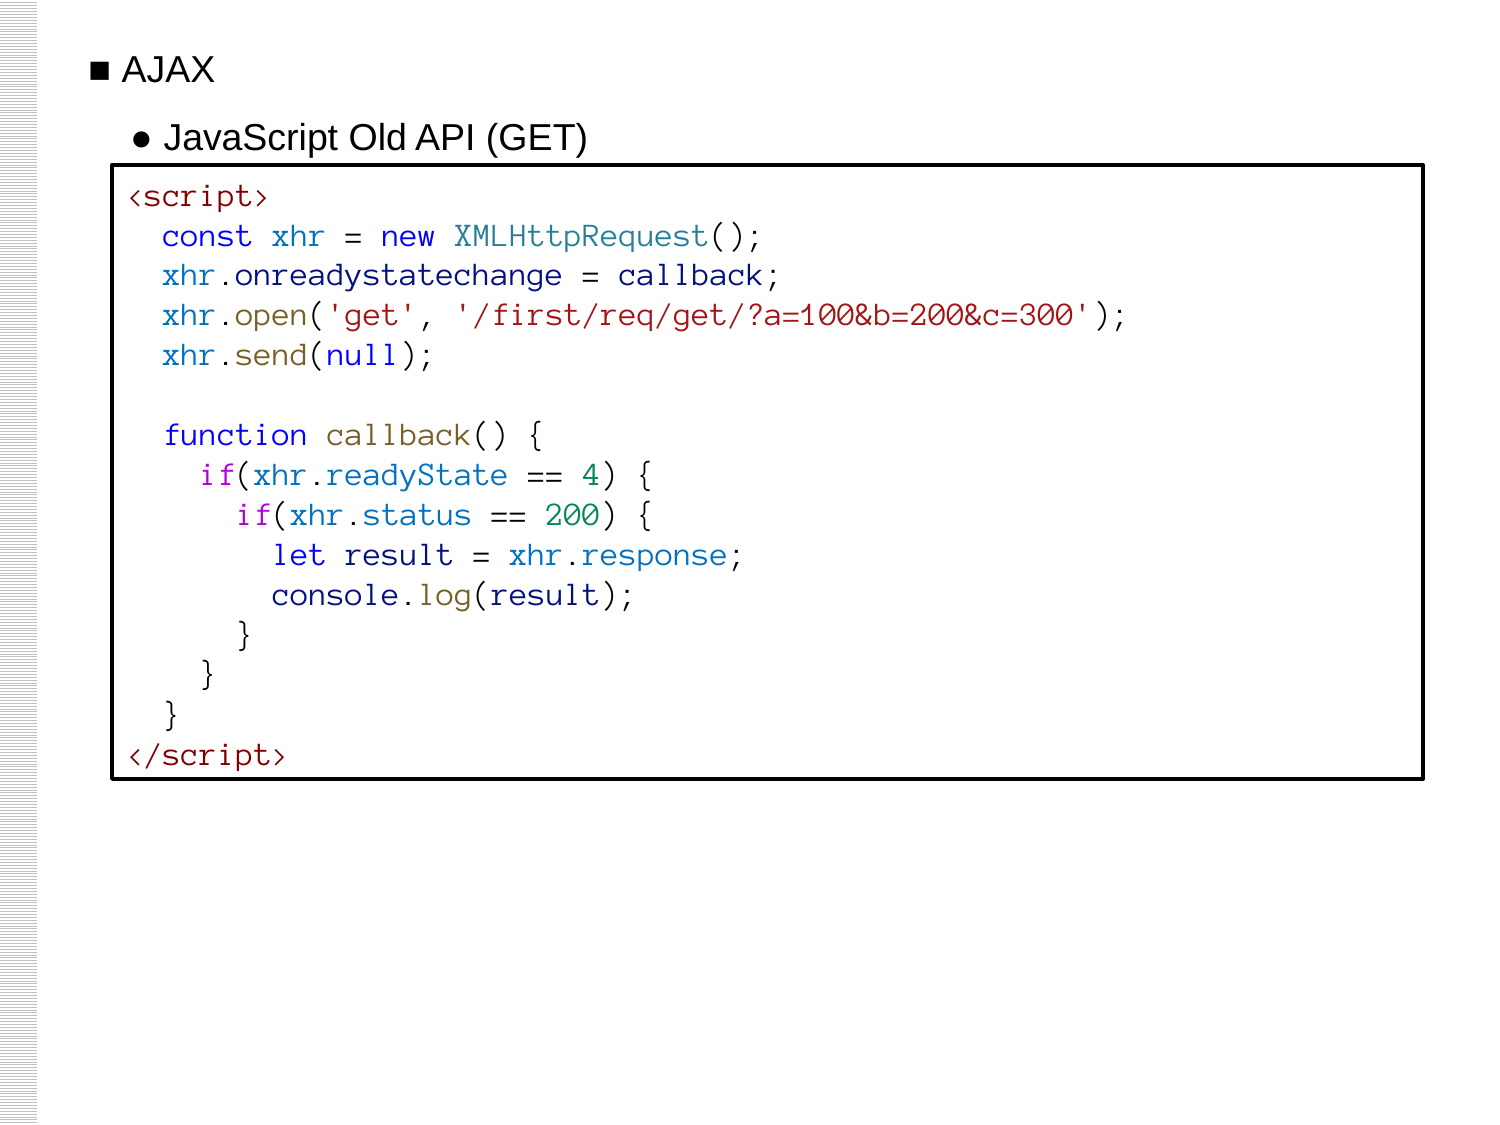

■ AJAX
    ● JavaScript Old API (GET)
<script>
  const xhr = new XMLHttpRequest();
  xhr.onreadystatechange = callback;
  xhr.open('get', '/first/req/get/?a=100&b=200&c=300');
  xhr.send(null);
  function callback() {
    if(xhr.readyState == 4) {
      if(xhr.status == 200) {
        let result = xhr.response;
        console.log(result);
      }
    }
  }
</script>